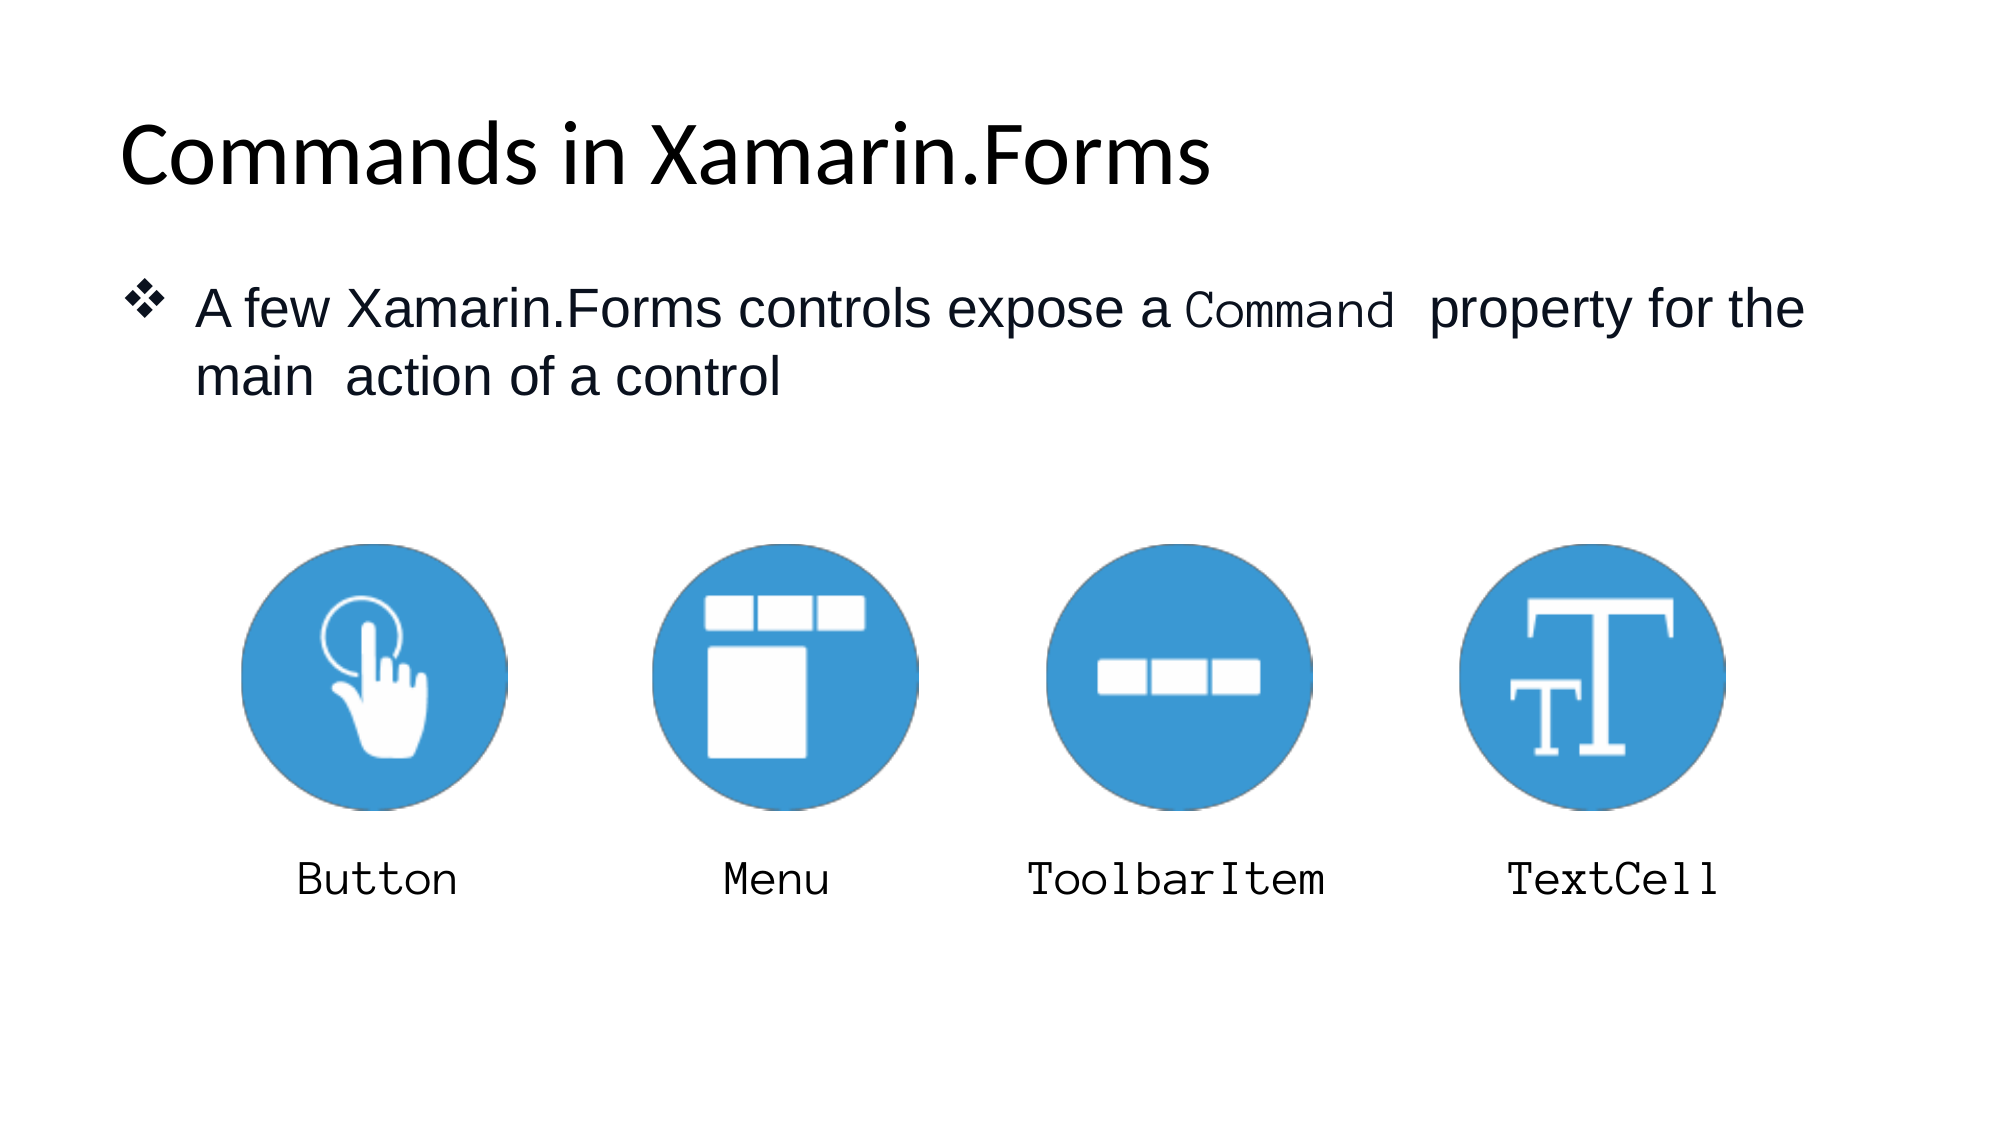

Commands in Xamarin.Forms
A few Xamarin.Forms controls expose a Command property for the main  action of a control

Button
Menu
ToolbarItem
TextCell